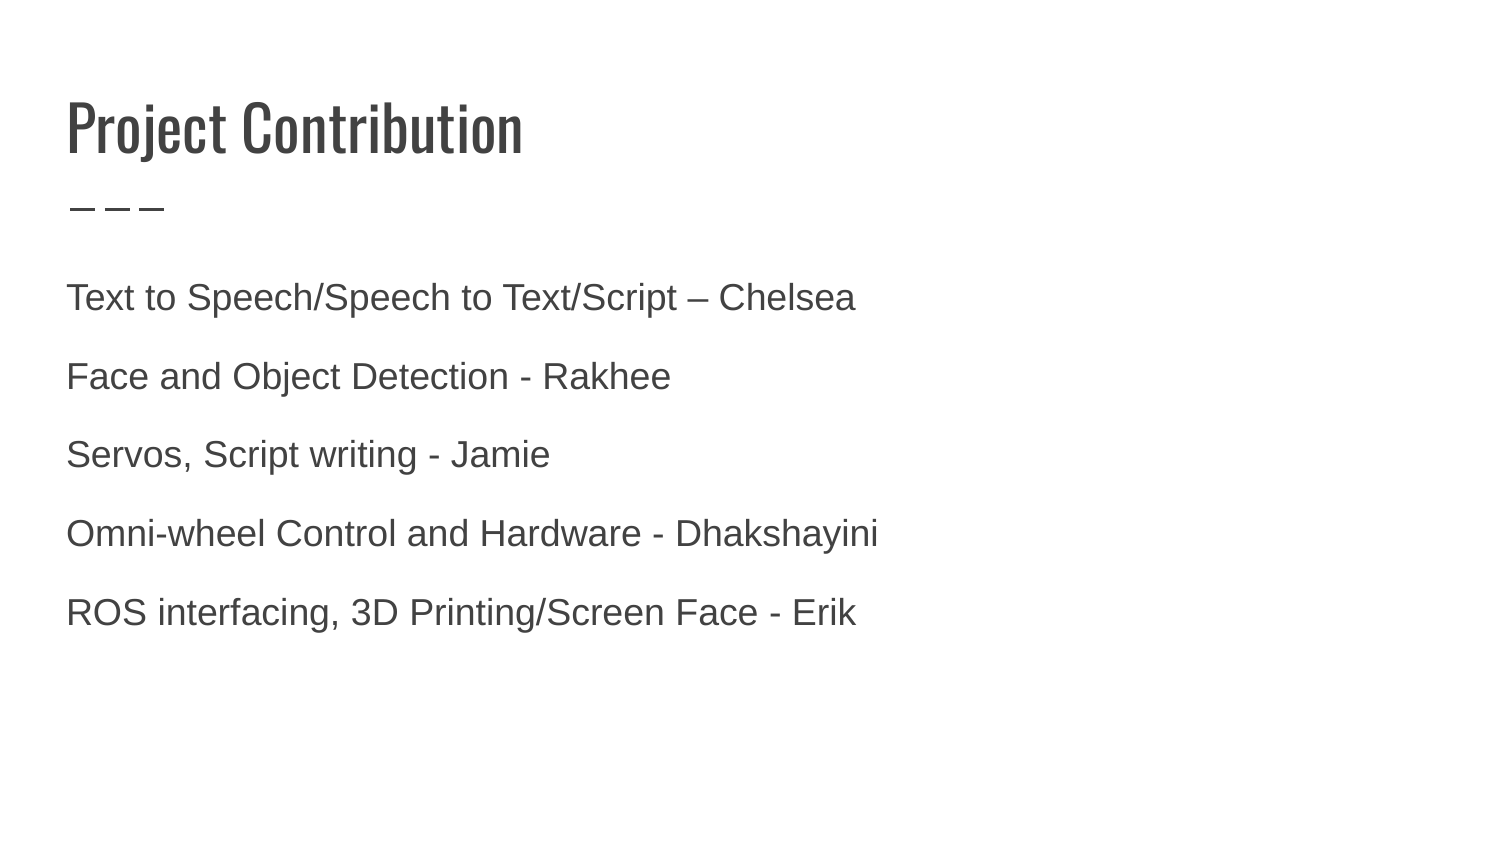

# Project Contribution
Text to Speech/Speech to Text/Script – Chelsea
Face and Object Detection - Rakhee
Servos, Script writing - Jamie
Omni-wheel Control and Hardware - Dhakshayini
ROS interfacing, 3D Printing/Screen Face - Erik